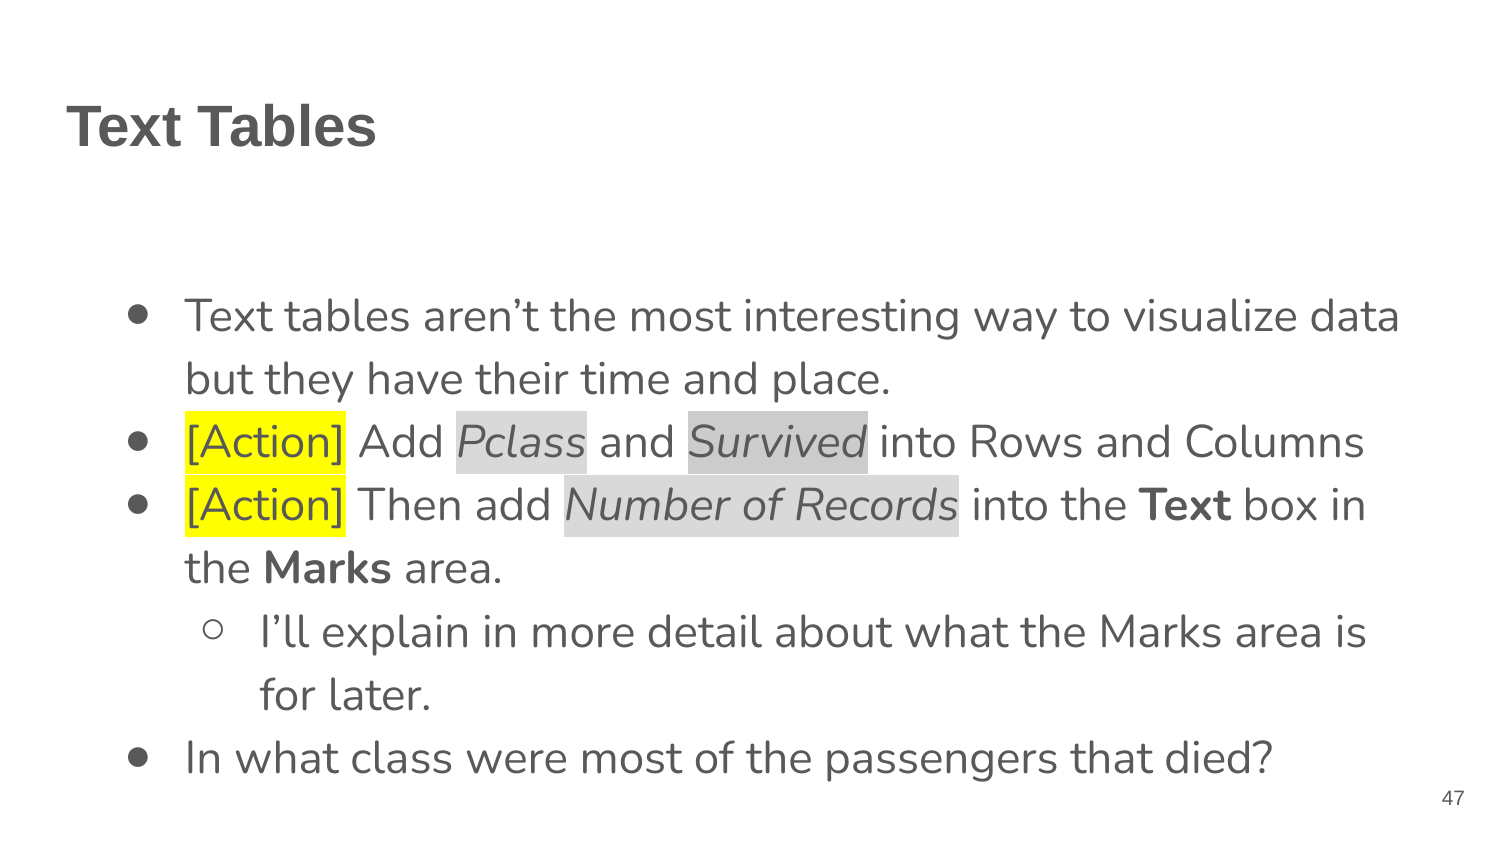

# Text Tables
Text tables aren’t the most interesting way to visualize data but they have their time and place.
[Action] Add Pclass and Survived into Rows and Columns
[Action] Then add Number of Records into the Text box in the Marks area.
I’ll explain in more detail about what the Marks area is for later.
In what class were most of the passengers that died?
47